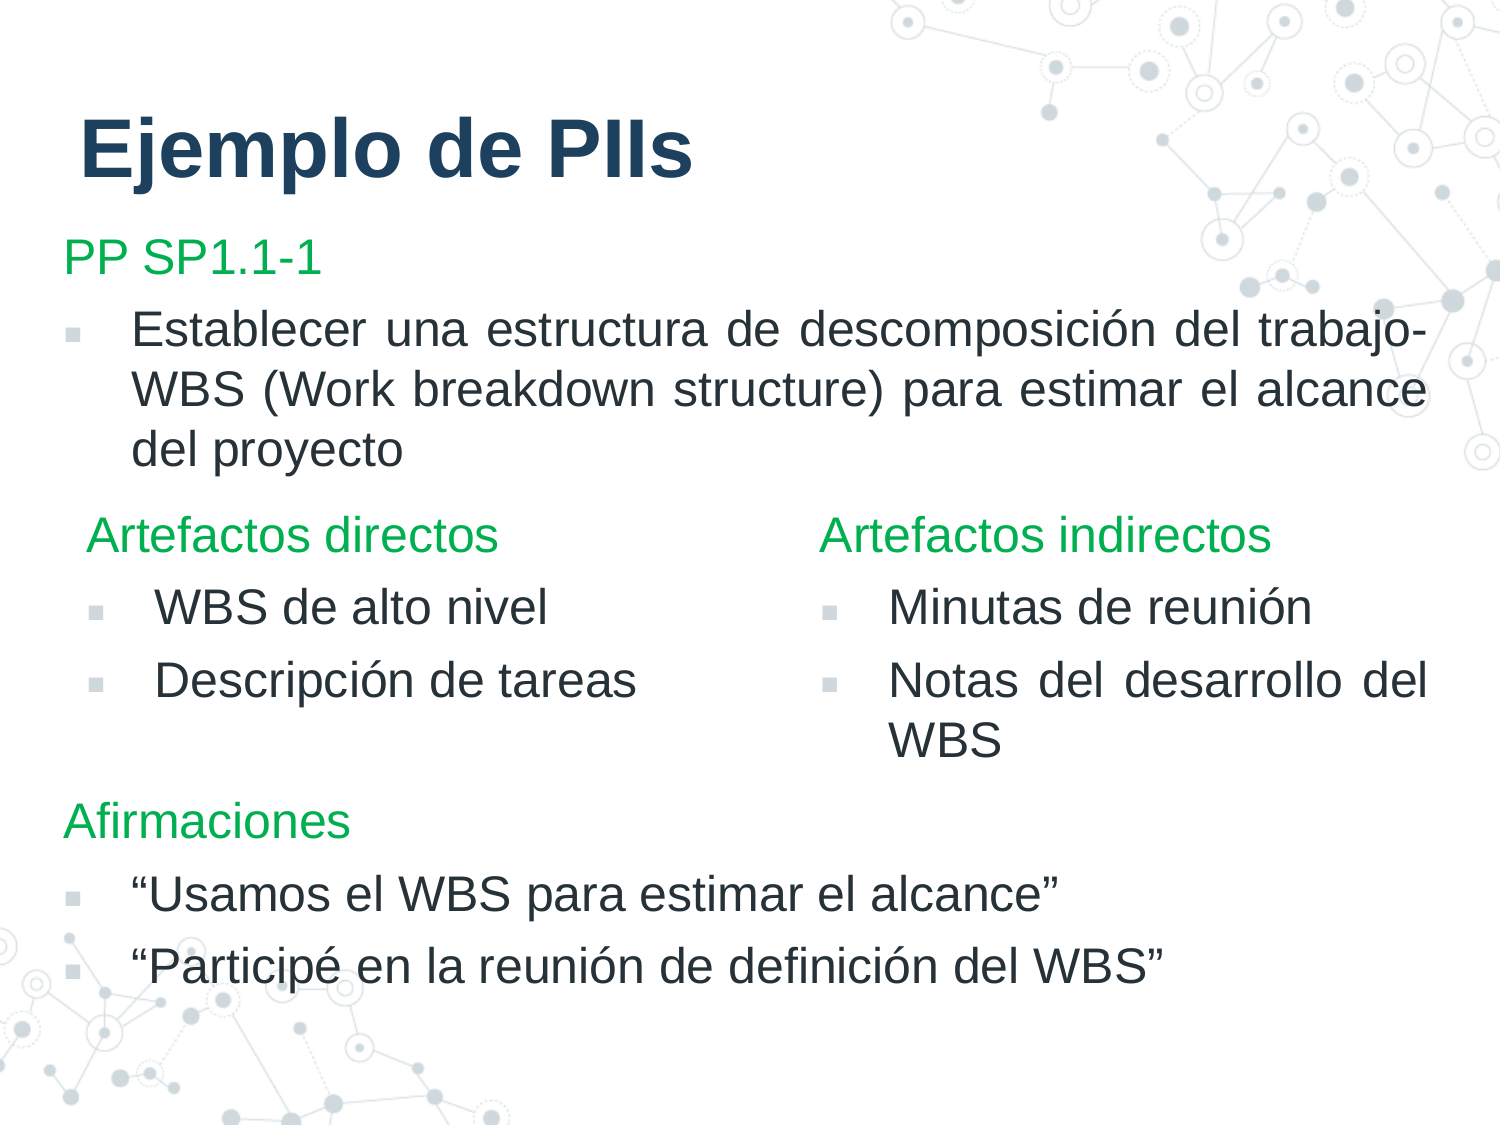

# Ejemplo de PIIs
PP SP1.1-1
Establecer una estructura de descomposición del trabajo-WBS (Work breakdown structure) para estimar el alcance del proyecto

Artefactos directos
WBS de alto nivel
Descripción de tareas
Artefactos indirectos
Minutas de reunión
Notas del desarrollo del WBS
Afirmaciones
“Usamos el WBS para estimar el alcance”
“Participé en la reunión de definición del WBS”